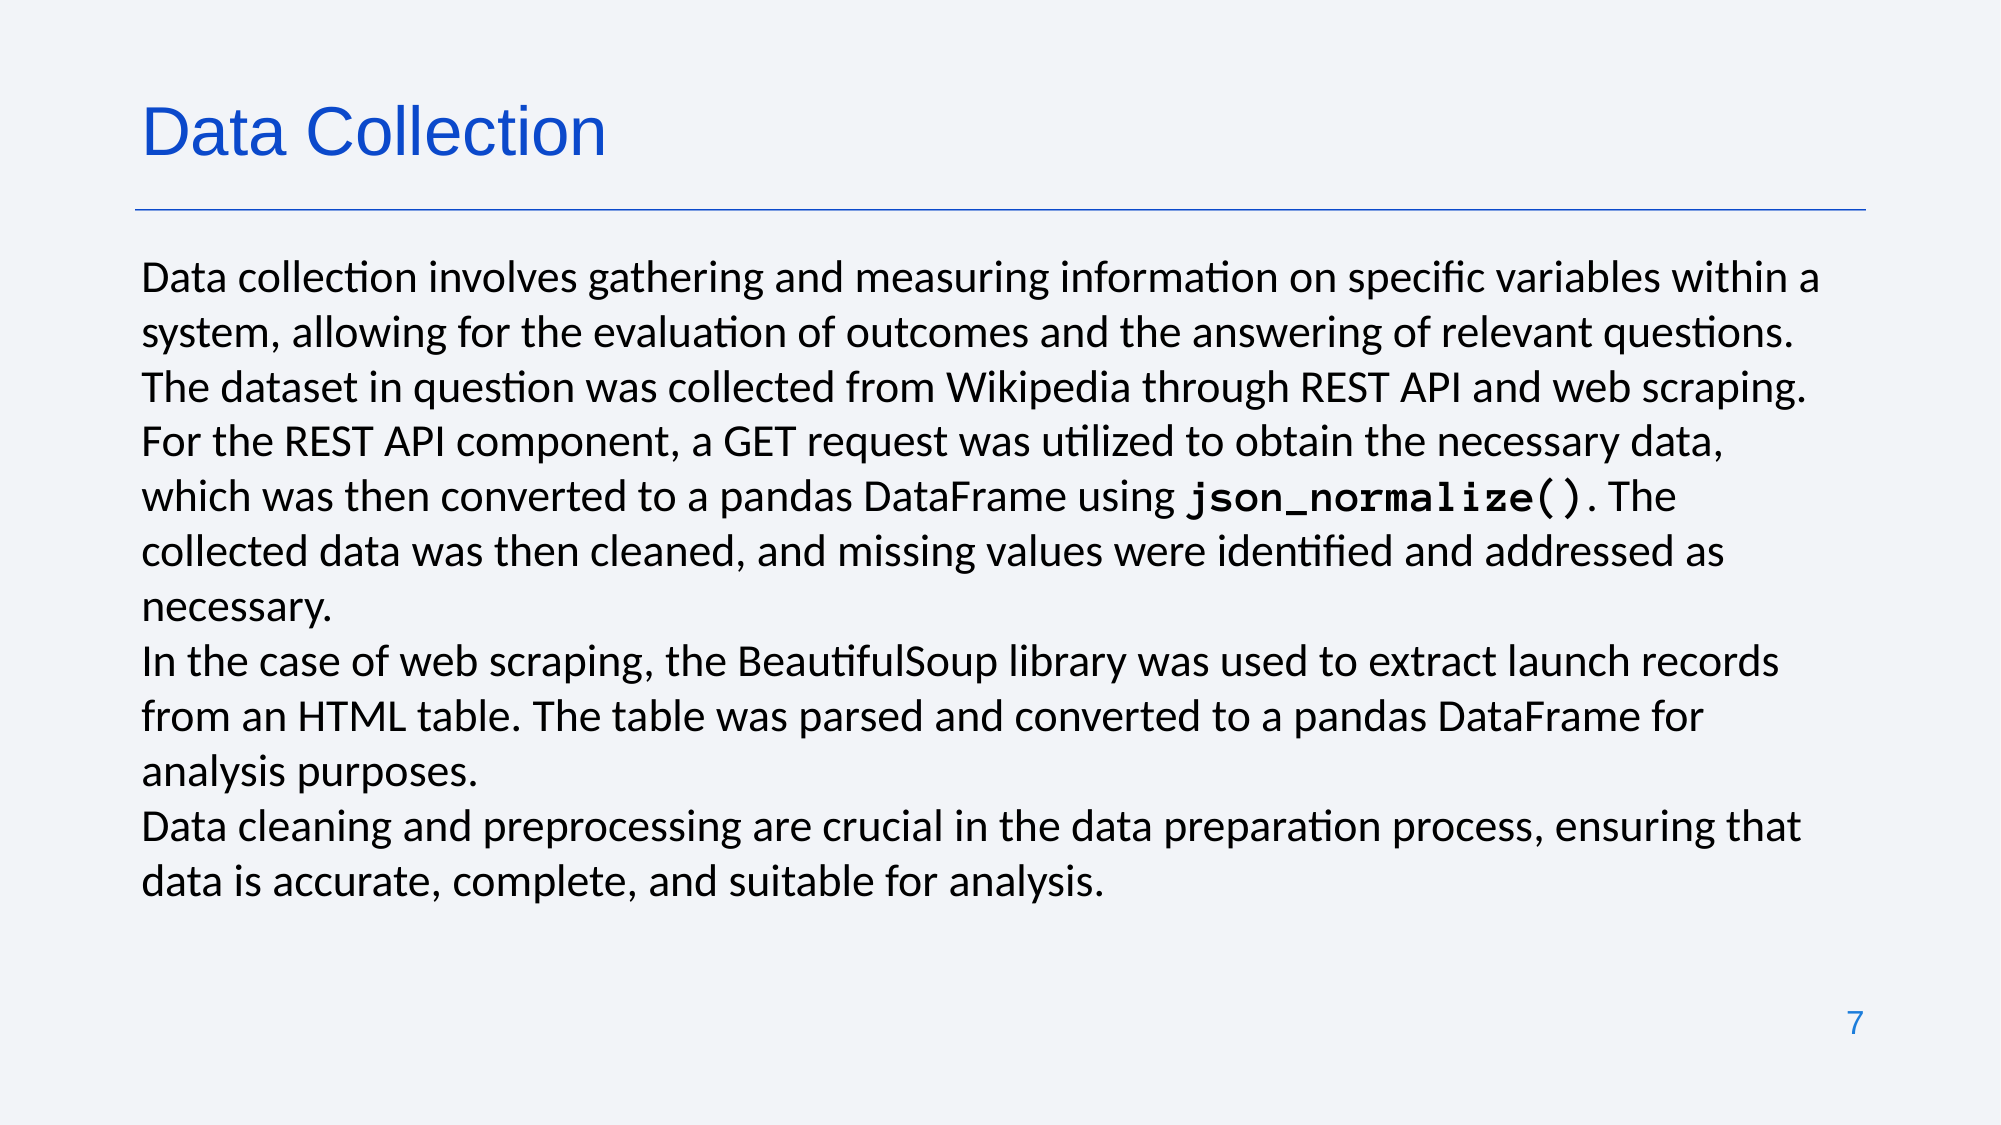

Data Collection
Data collection involves gathering and measuring information on specific variables within a system, allowing for the evaluation of outcomes and the answering of relevant questions. The dataset in question was collected from Wikipedia through REST API and web scraping.
For the REST API component, a GET request was utilized to obtain the necessary data, which was then converted to a pandas DataFrame using json_normalize(). The collected data was then cleaned, and missing values were identified and addressed as necessary.
In the case of web scraping, the BeautifulSoup library was used to extract launch records from an HTML table. The table was parsed and converted to a pandas DataFrame for analysis purposes.
Data cleaning and preprocessing are crucial in the data preparation process, ensuring that data is accurate, complete, and suitable for analysis.

7